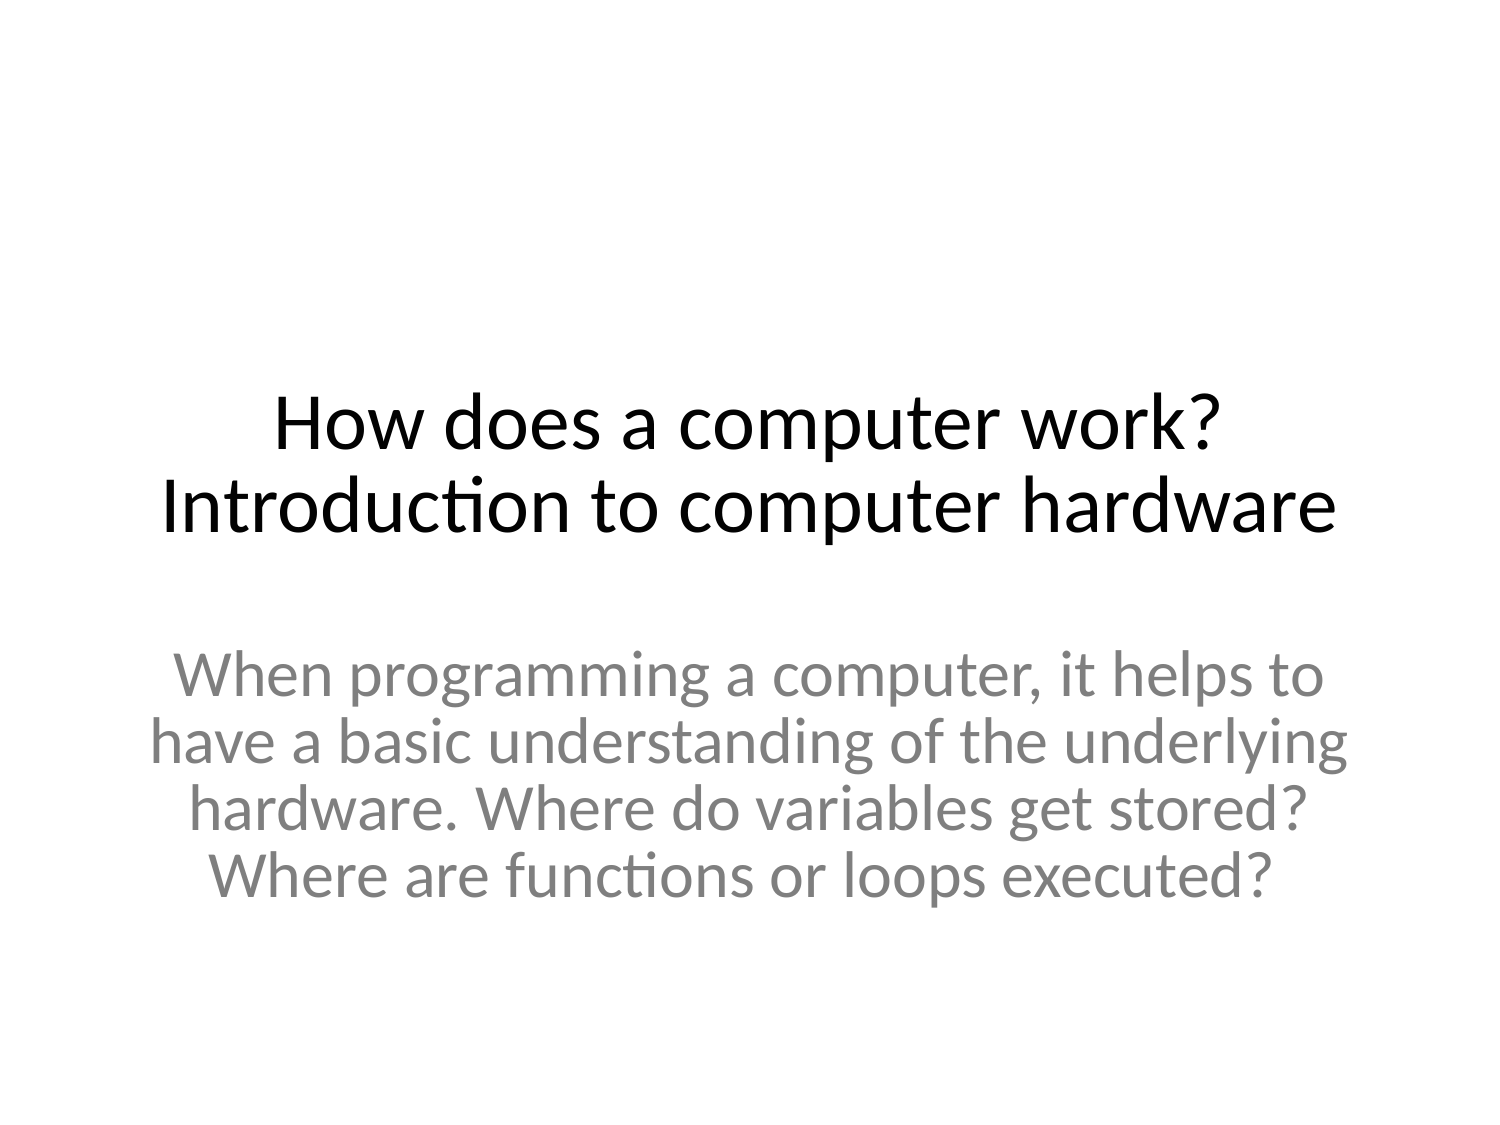

# How does a computer work? Introduction to computer hardware
When programming a computer, it helps to have a basic understanding of the underlying hardware. Where do variables get stored? Where are functions or loops executed?